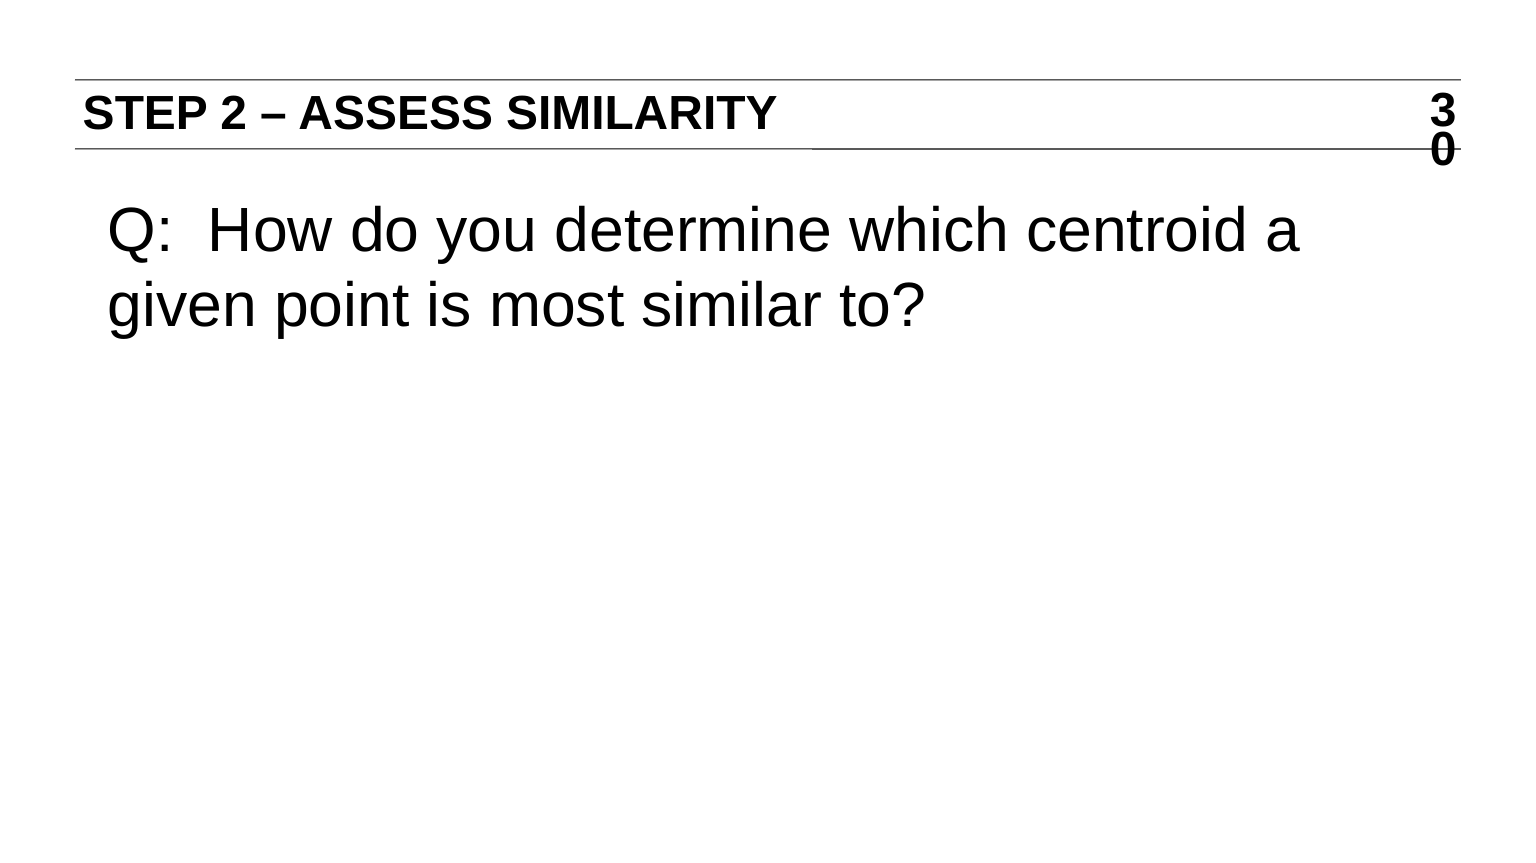

Step 2 – Assess similarity
30
Q:  How do you determine which centroid a given point is most similar to?